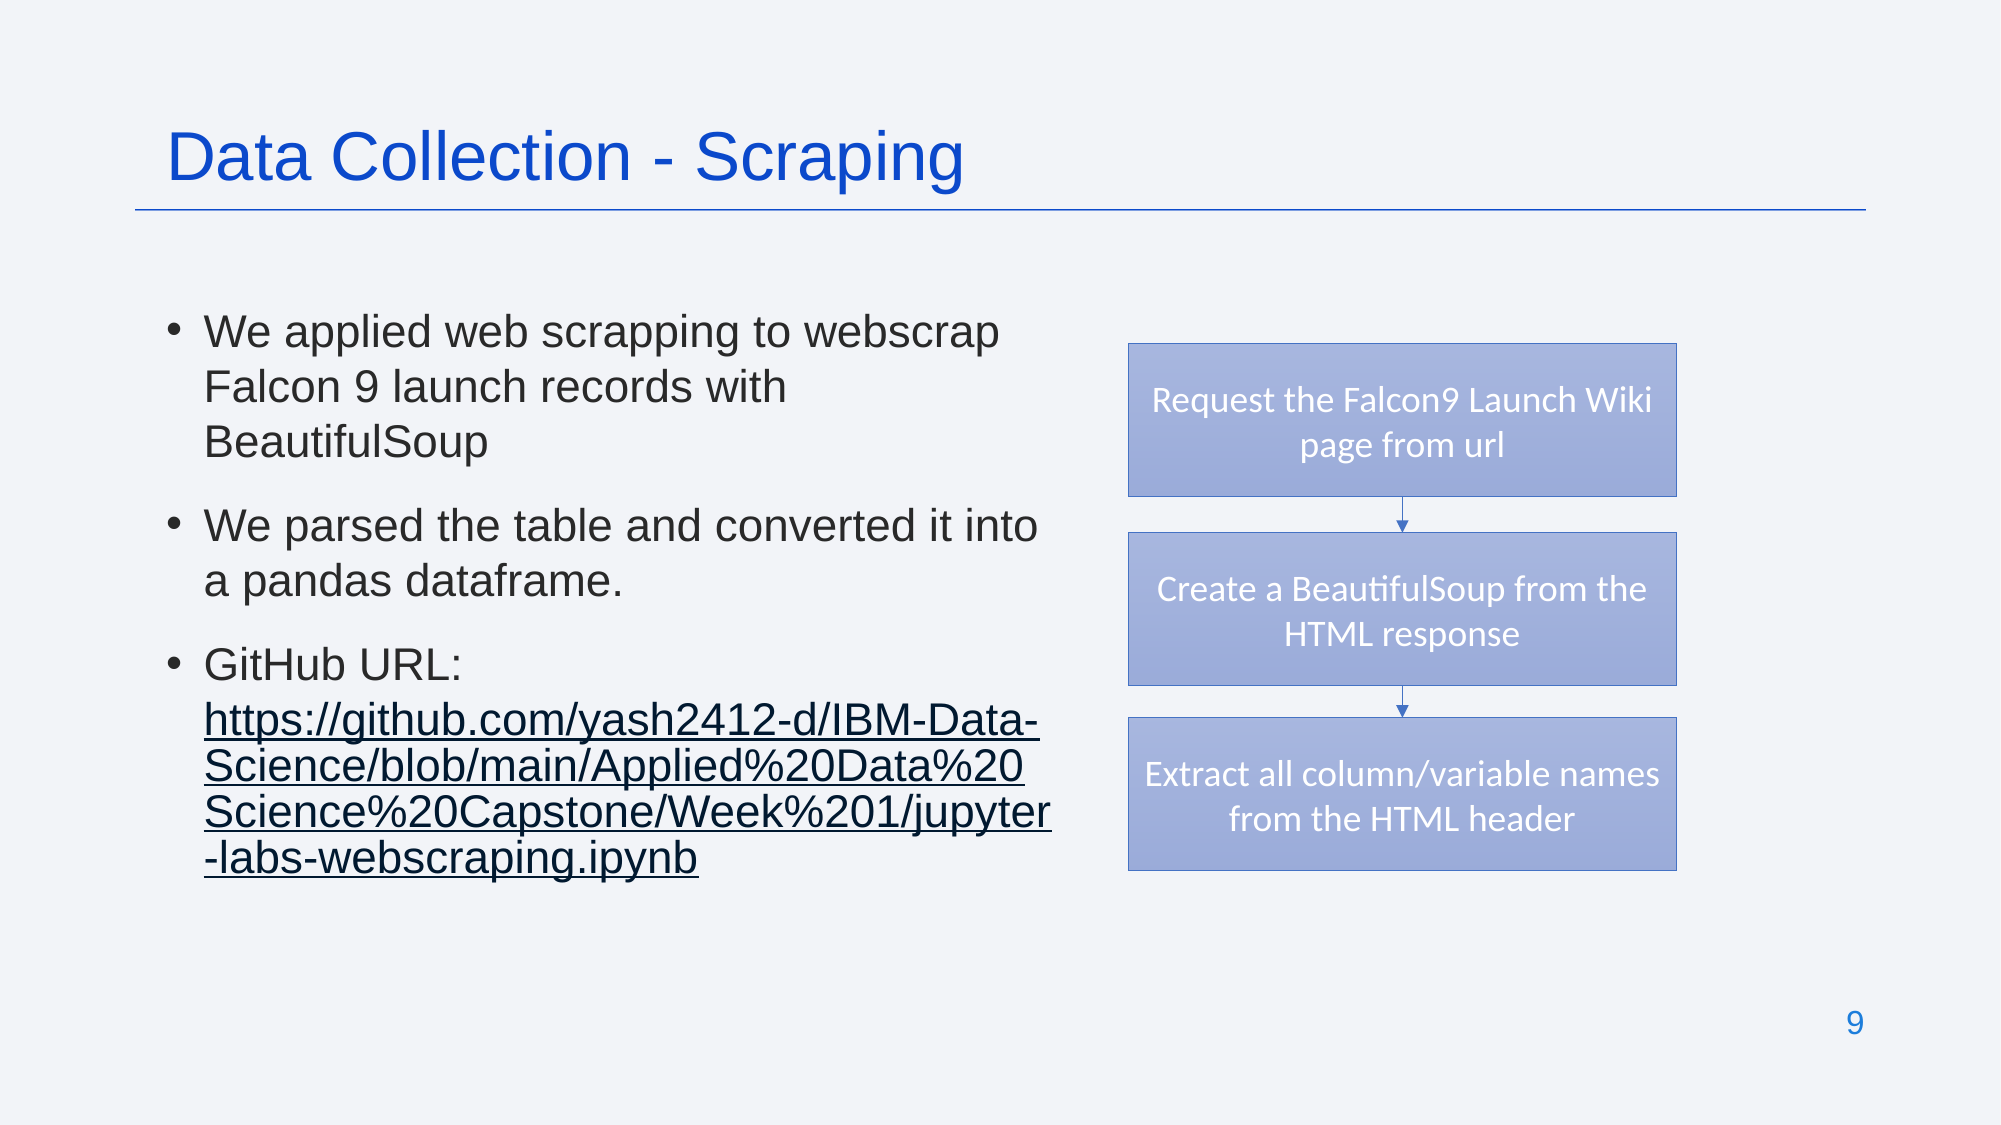

Data Collection - Scraping
We applied web scrapping to webscrap Falcon 9 launch records with BeautifulSoup
We parsed the table and converted it into a pandas dataframe.
GitHub URL: https://github.com/yash2412-d/IBM-Data-Science/blob/main/Applied%20Data%20Science%20Capstone/Week%201/jupyter-labs-webscraping.ipynb

Request the Falcon9 Launch Wiki page from url
Create a BeautifulSoup from the HTML response
Extract all column/variable names from the HTML header
9